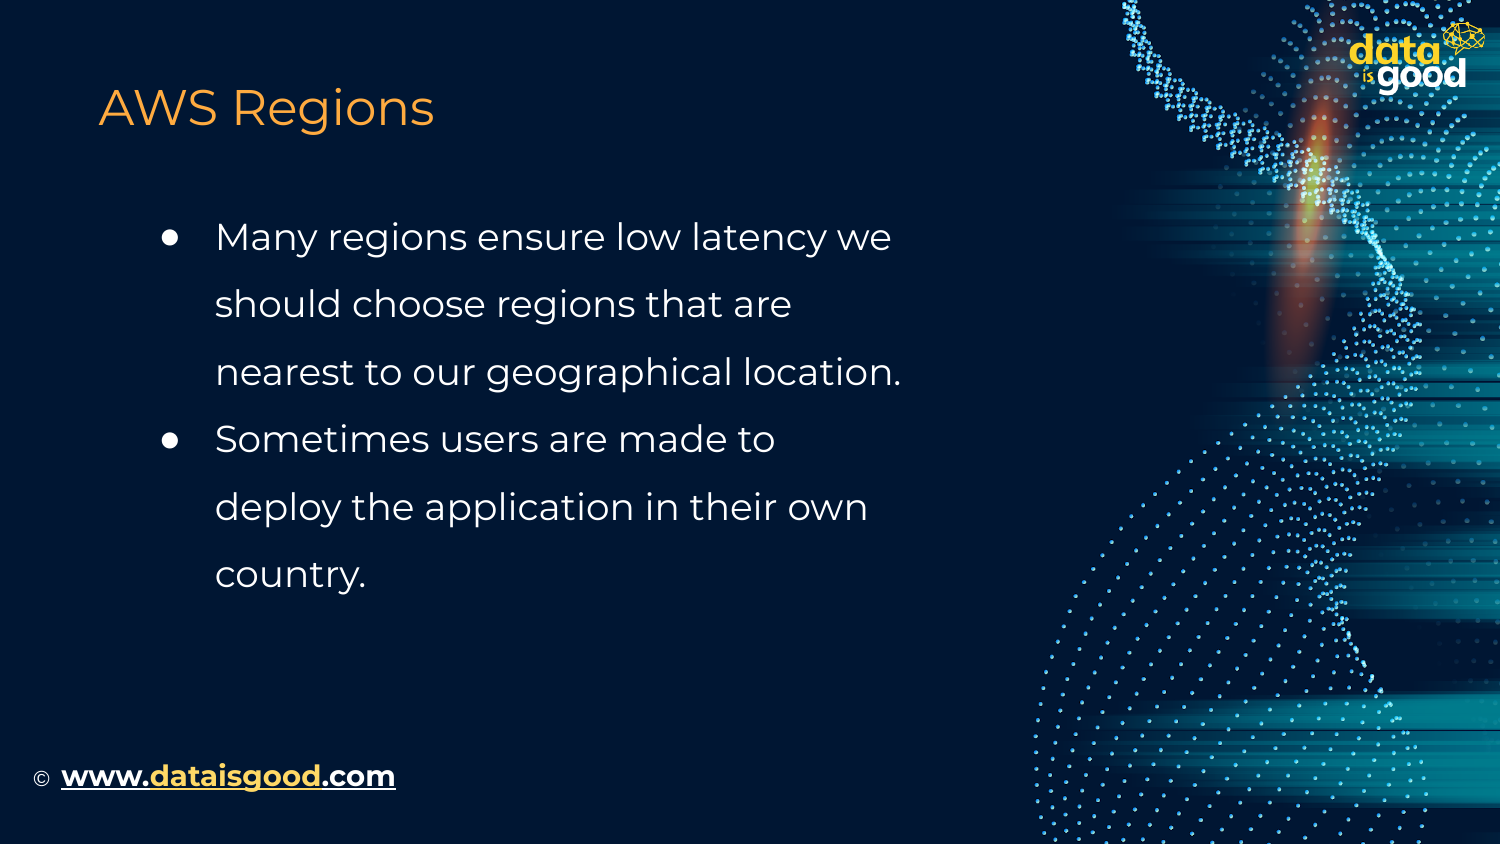

# AWS Regions
Many regions ensure low latency we should choose regions that are nearest to our geographical location.
Sometimes users are made to deploy the application in their own country.